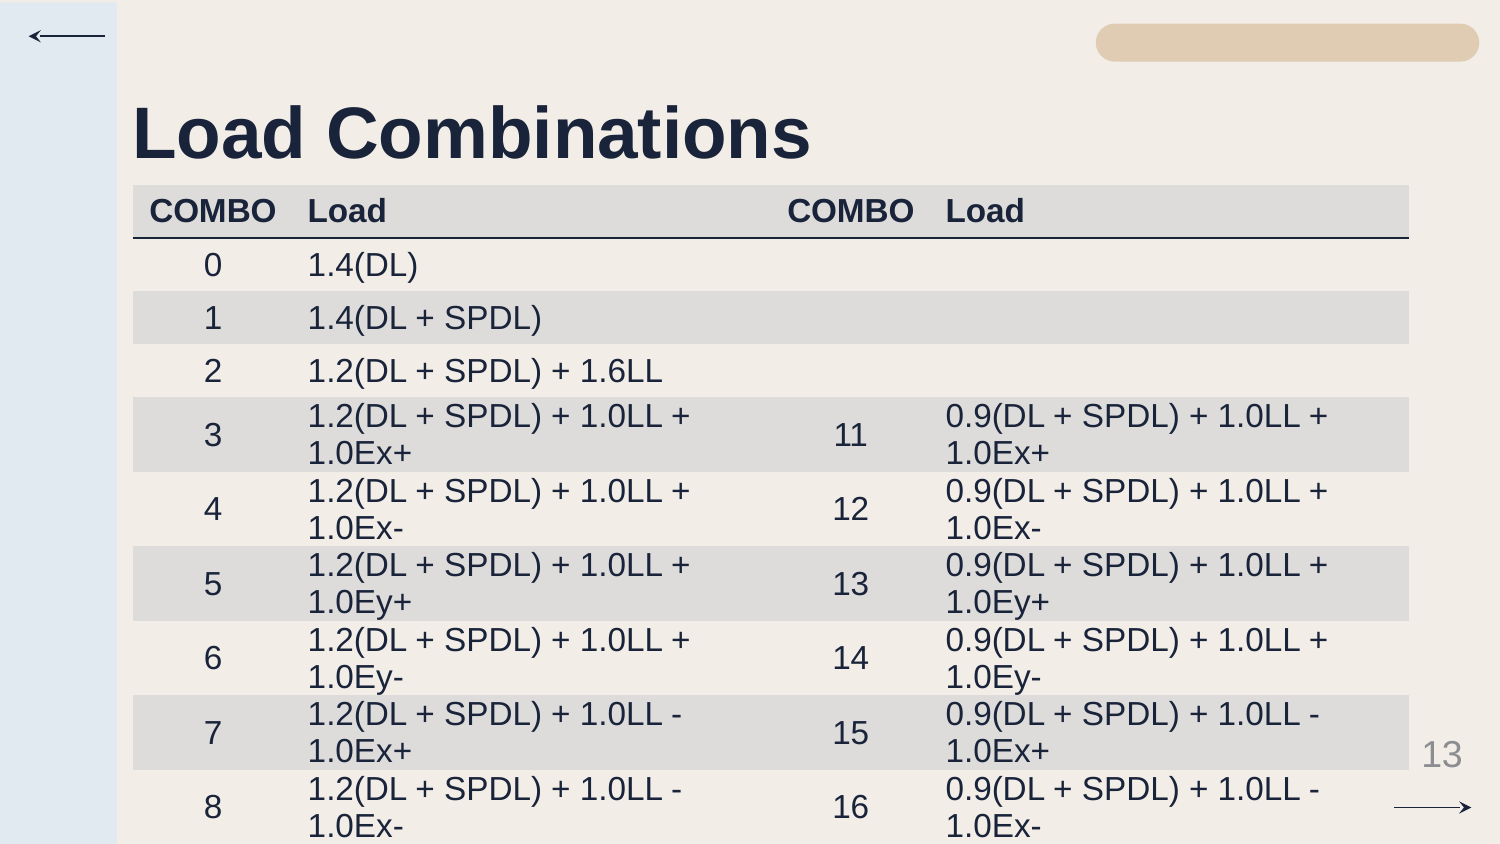

# Load Combinations
| COMBO | Load | COMBO | Load |
| --- | --- | --- | --- |
| 0 | 1.4(DL) |  |  |
| 1 | 1.4(DL + SPDL) |  |  |
| 2 | 1.2(DL + SPDL) + 1.6LL |  |  |
| 3 | 1.2(DL + SPDL) + 1.0LL + 1.0Ex+ | 11 | 0.9(DL + SPDL) + 1.0LL + 1.0Ex+ |
| 4 | 1.2(DL + SPDL) + 1.0LL + 1.0Ex- | 12 | 0.9(DL + SPDL) + 1.0LL + 1.0Ex- |
| 5 | 1.2(DL + SPDL) + 1.0LL + 1.0Ey+ | 13 | 0.9(DL + SPDL) + 1.0LL + 1.0Ey+ |
| 6 | 1.2(DL + SPDL) + 1.0LL + 1.0Ey- | 14 | 0.9(DL + SPDL) + 1.0LL + 1.0Ey- |
| 7 | 1.2(DL + SPDL) + 1.0LL - 1.0Ex+ | 15 | 0.9(DL + SPDL) + 1.0LL - 1.0Ex+ |
| 8 | 1.2(DL + SPDL) + 1.0LL - 1.0Ex- | 16 | 0.9(DL + SPDL) + 1.0LL - 1.0Ex- |
| 9 | 1.2(DL + SPDL) + 1.0LL - 1.0Ey+ | 17 | 0.9(DL + SPDL) + 1.0LL - 1.0Ey+ |
| 10 | 1.2(DL + SPDL) + 1.0LL - 1.0Ey- | 18 | 0.9(DL + SPDL) + 1.0LL - 1.0Ey- |
13